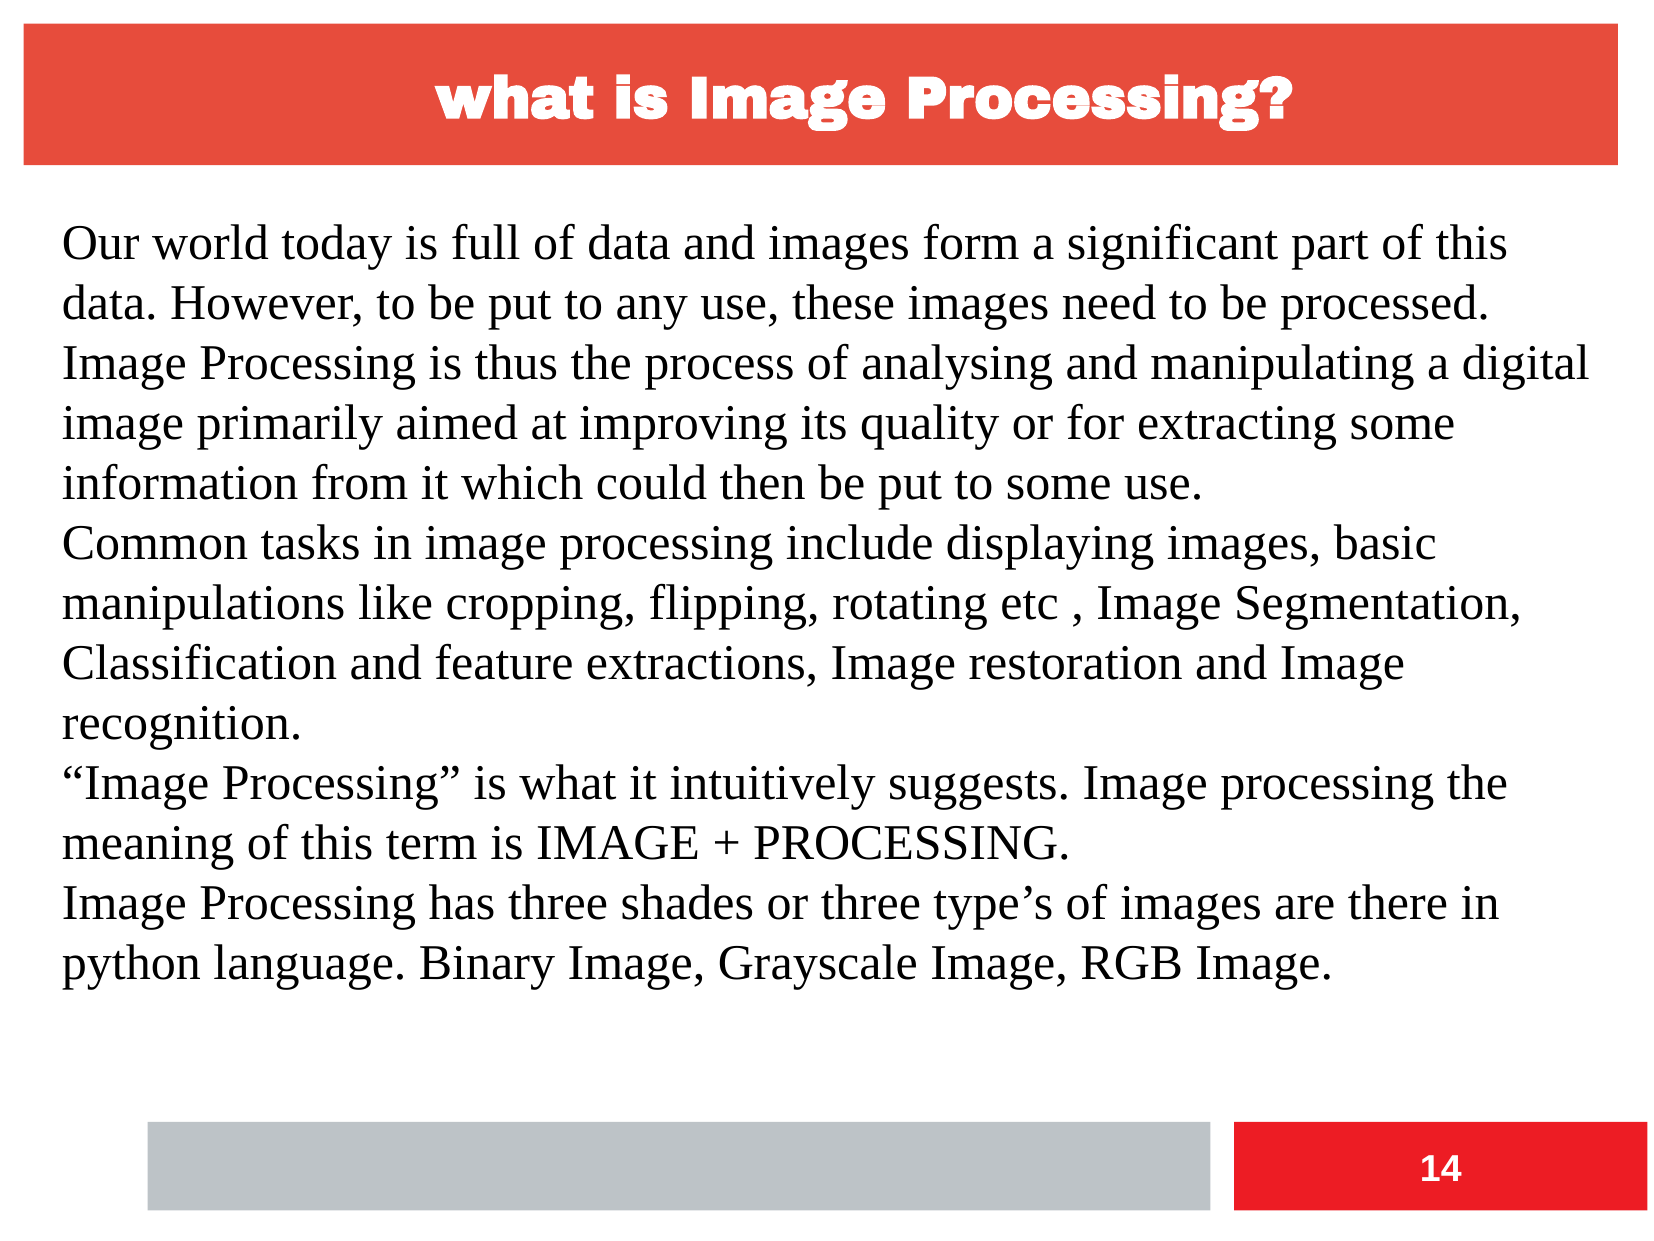

what is Image Processing?
Our world today is full of data and images form a significant part of this data. However, to be put to any use, these images need to be processed. Image Processing is thus the process of analysing and manipulating a digital image primarily aimed at improving its quality or for extracting some information from it which could then be put to some use.
Common tasks in image processing include displaying images, basic manipulations like cropping, flipping, rotating etc , Image Segmentation, Classification and feature extractions, Image restoration and Image recognition.
“Image Processing” is what it intuitively suggests. Image processing the meaning of this term is IMAGE + PROCESSING.
Image Processing has three shades or three type’s of images are there in python language. Binary Image, Grayscale Image, RGB Image.

14